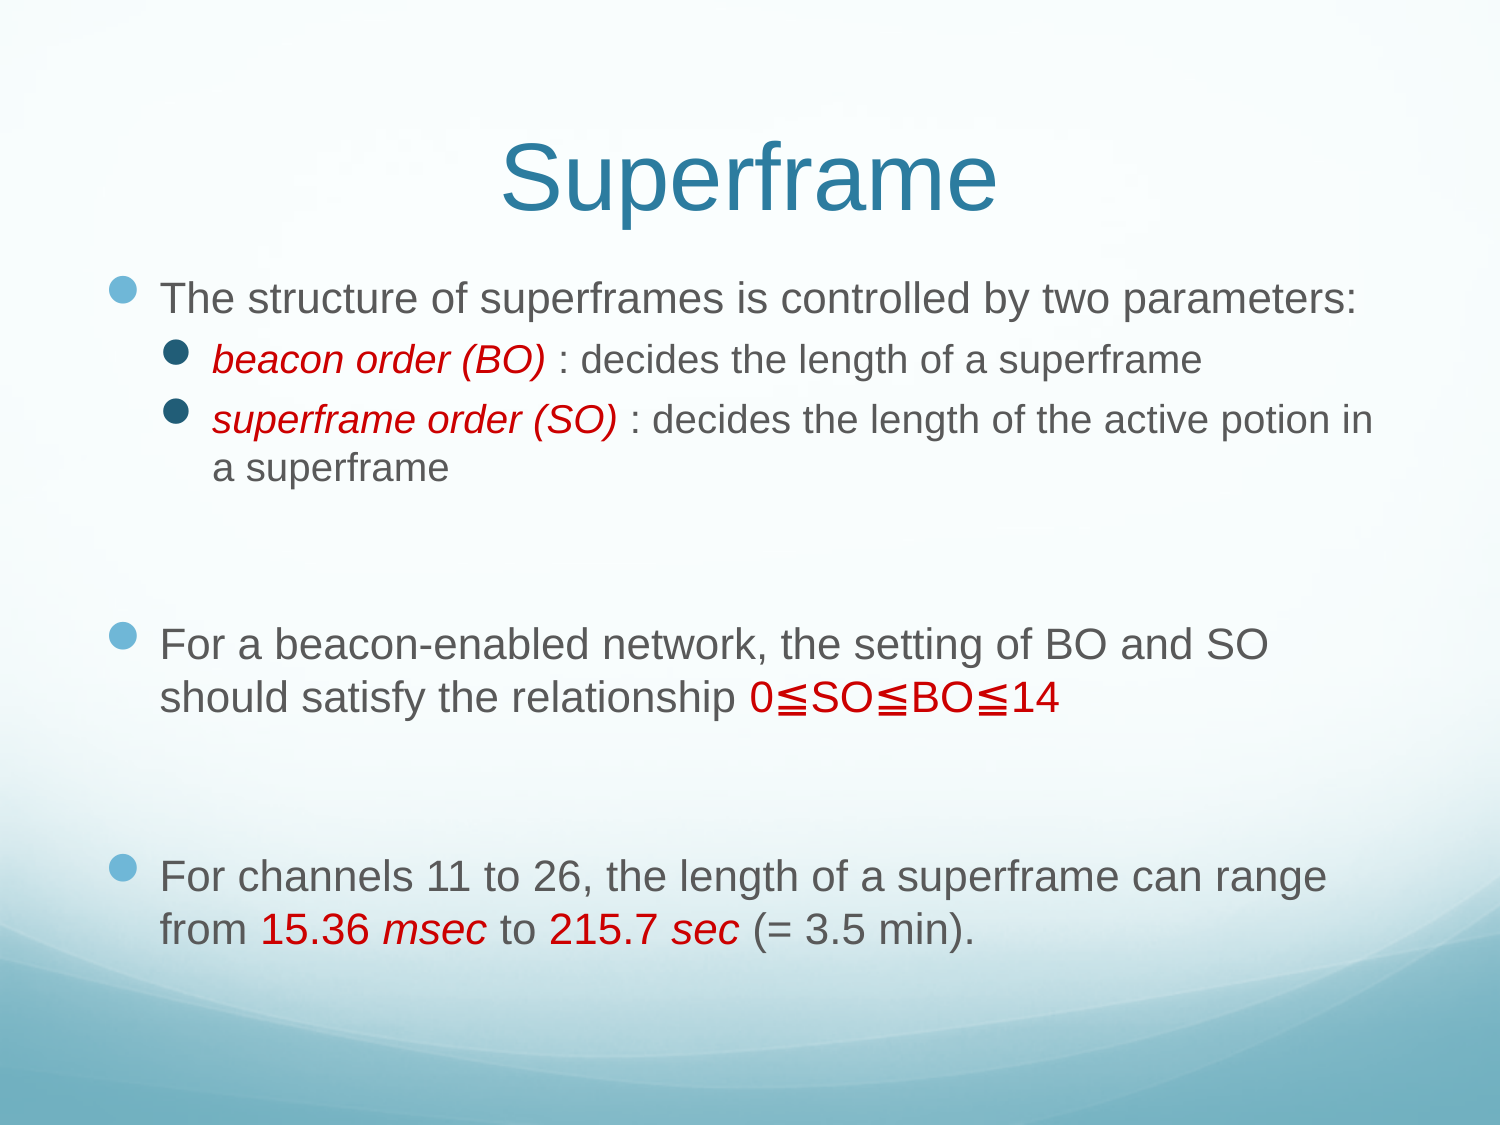

# Superframe
The structure of superframes is controlled by two parameters:
beacon order (BO) : decides the length of a superframe
superframe order (SO) : decides the length of the active potion in a superframe

For a beacon-enabled network, the setting of BO and SO should satisfy the relationship 0≦SO≦BO≦14

For channels 11 to 26, the length of a superframe can range from 15.36 msec to 215.7 sec (= 3.5 min).